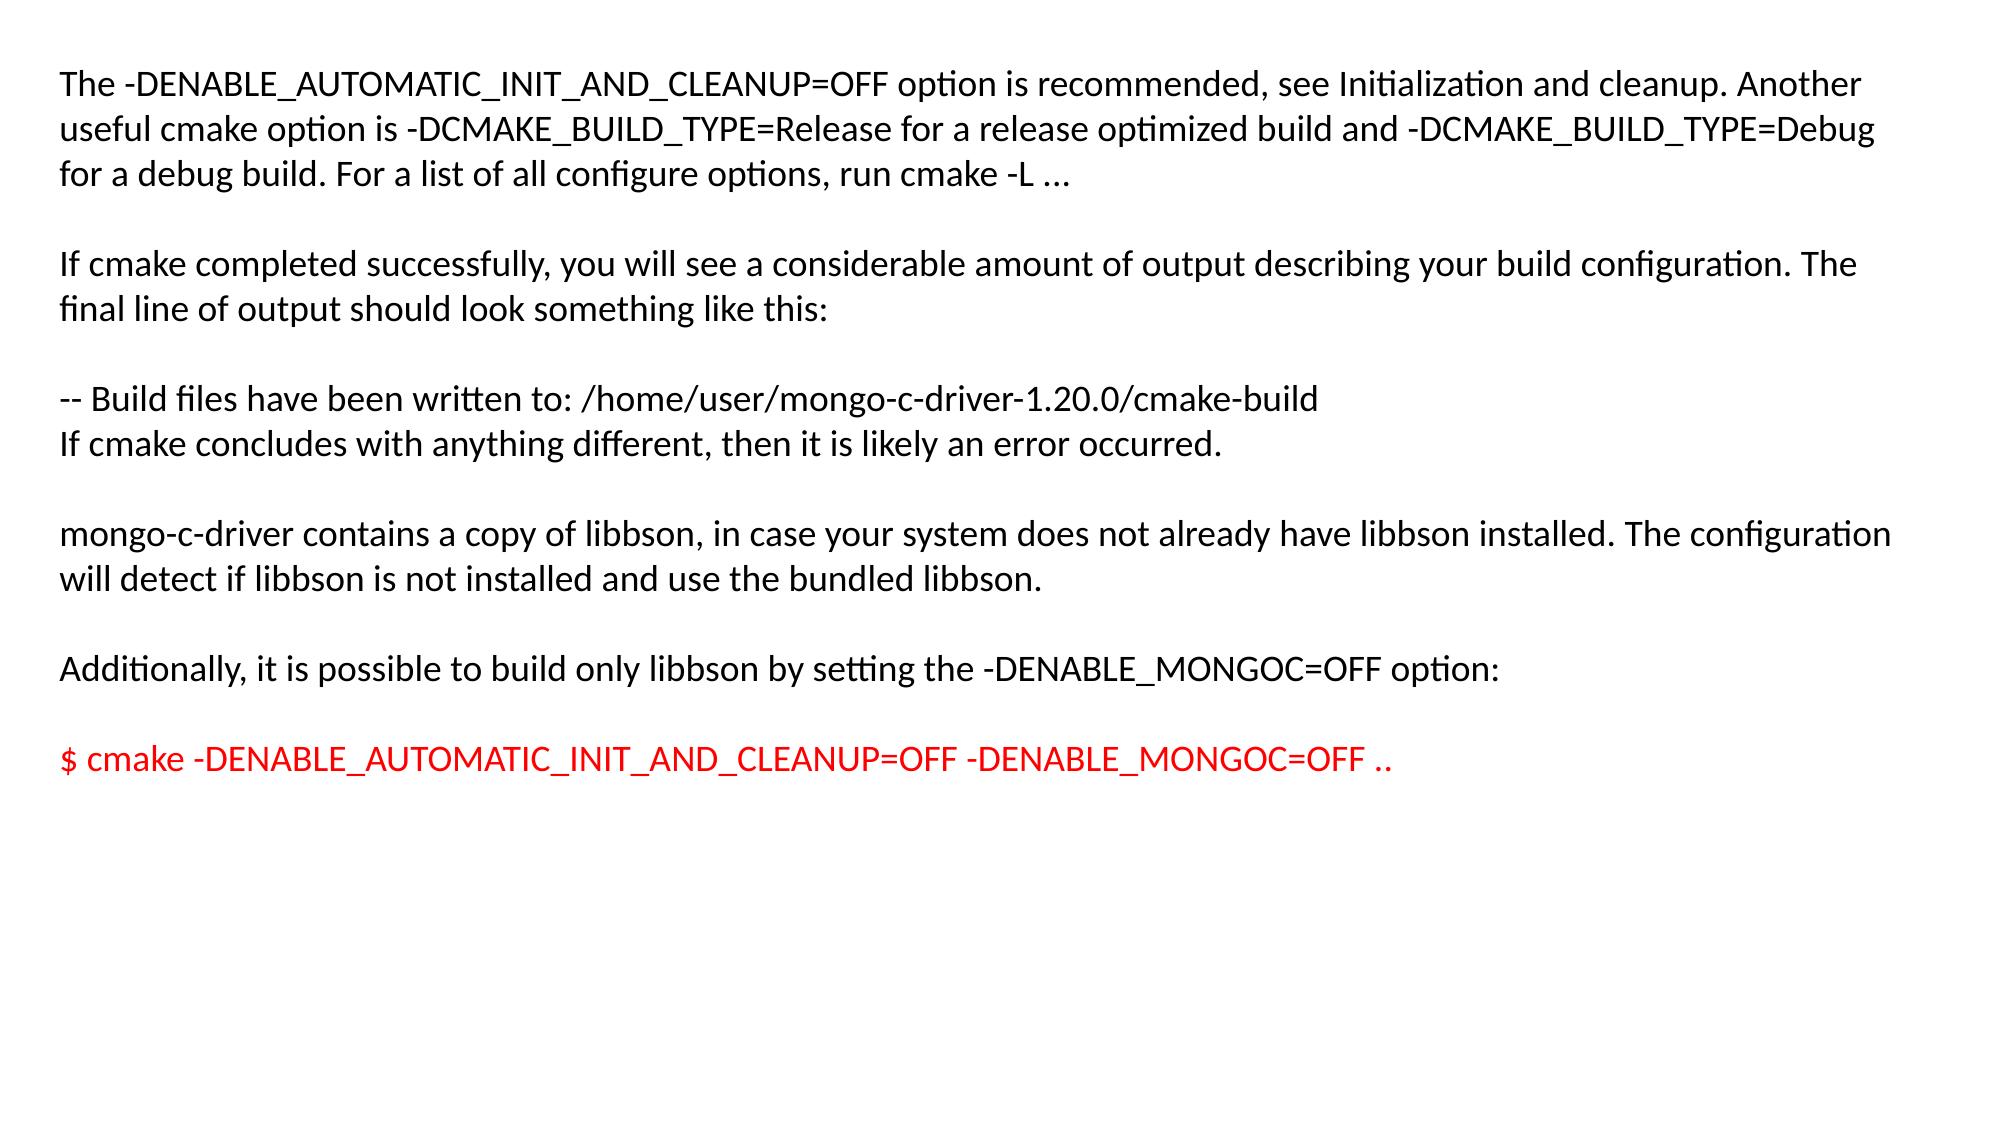

The -DENABLE_AUTOMATIC_INIT_AND_CLEANUP=OFF option is recommended, see Initialization and cleanup. Another useful cmake option is -DCMAKE_BUILD_TYPE=Release for a release optimized build and -DCMAKE_BUILD_TYPE=Debug for a debug build. For a list of all configure options, run cmake -L ...

If cmake completed successfully, you will see a considerable amount of output describing your build configuration. The final line of output should look something like this:

-- Build files have been written to: /home/user/mongo-c-driver-1.20.0/cmake-build
If cmake concludes with anything different, then it is likely an error occurred.

mongo-c-driver contains a copy of libbson, in case your system does not already have libbson installed. The configuration will detect if libbson is not installed and use the bundled libbson.

Additionally, it is possible to build only libbson by setting the -DENABLE_MONGOC=OFF option:

$ cmake -DENABLE_AUTOMATIC_INIT_AND_CLEANUP=OFF -DENABLE_MONGOC=OFF ..